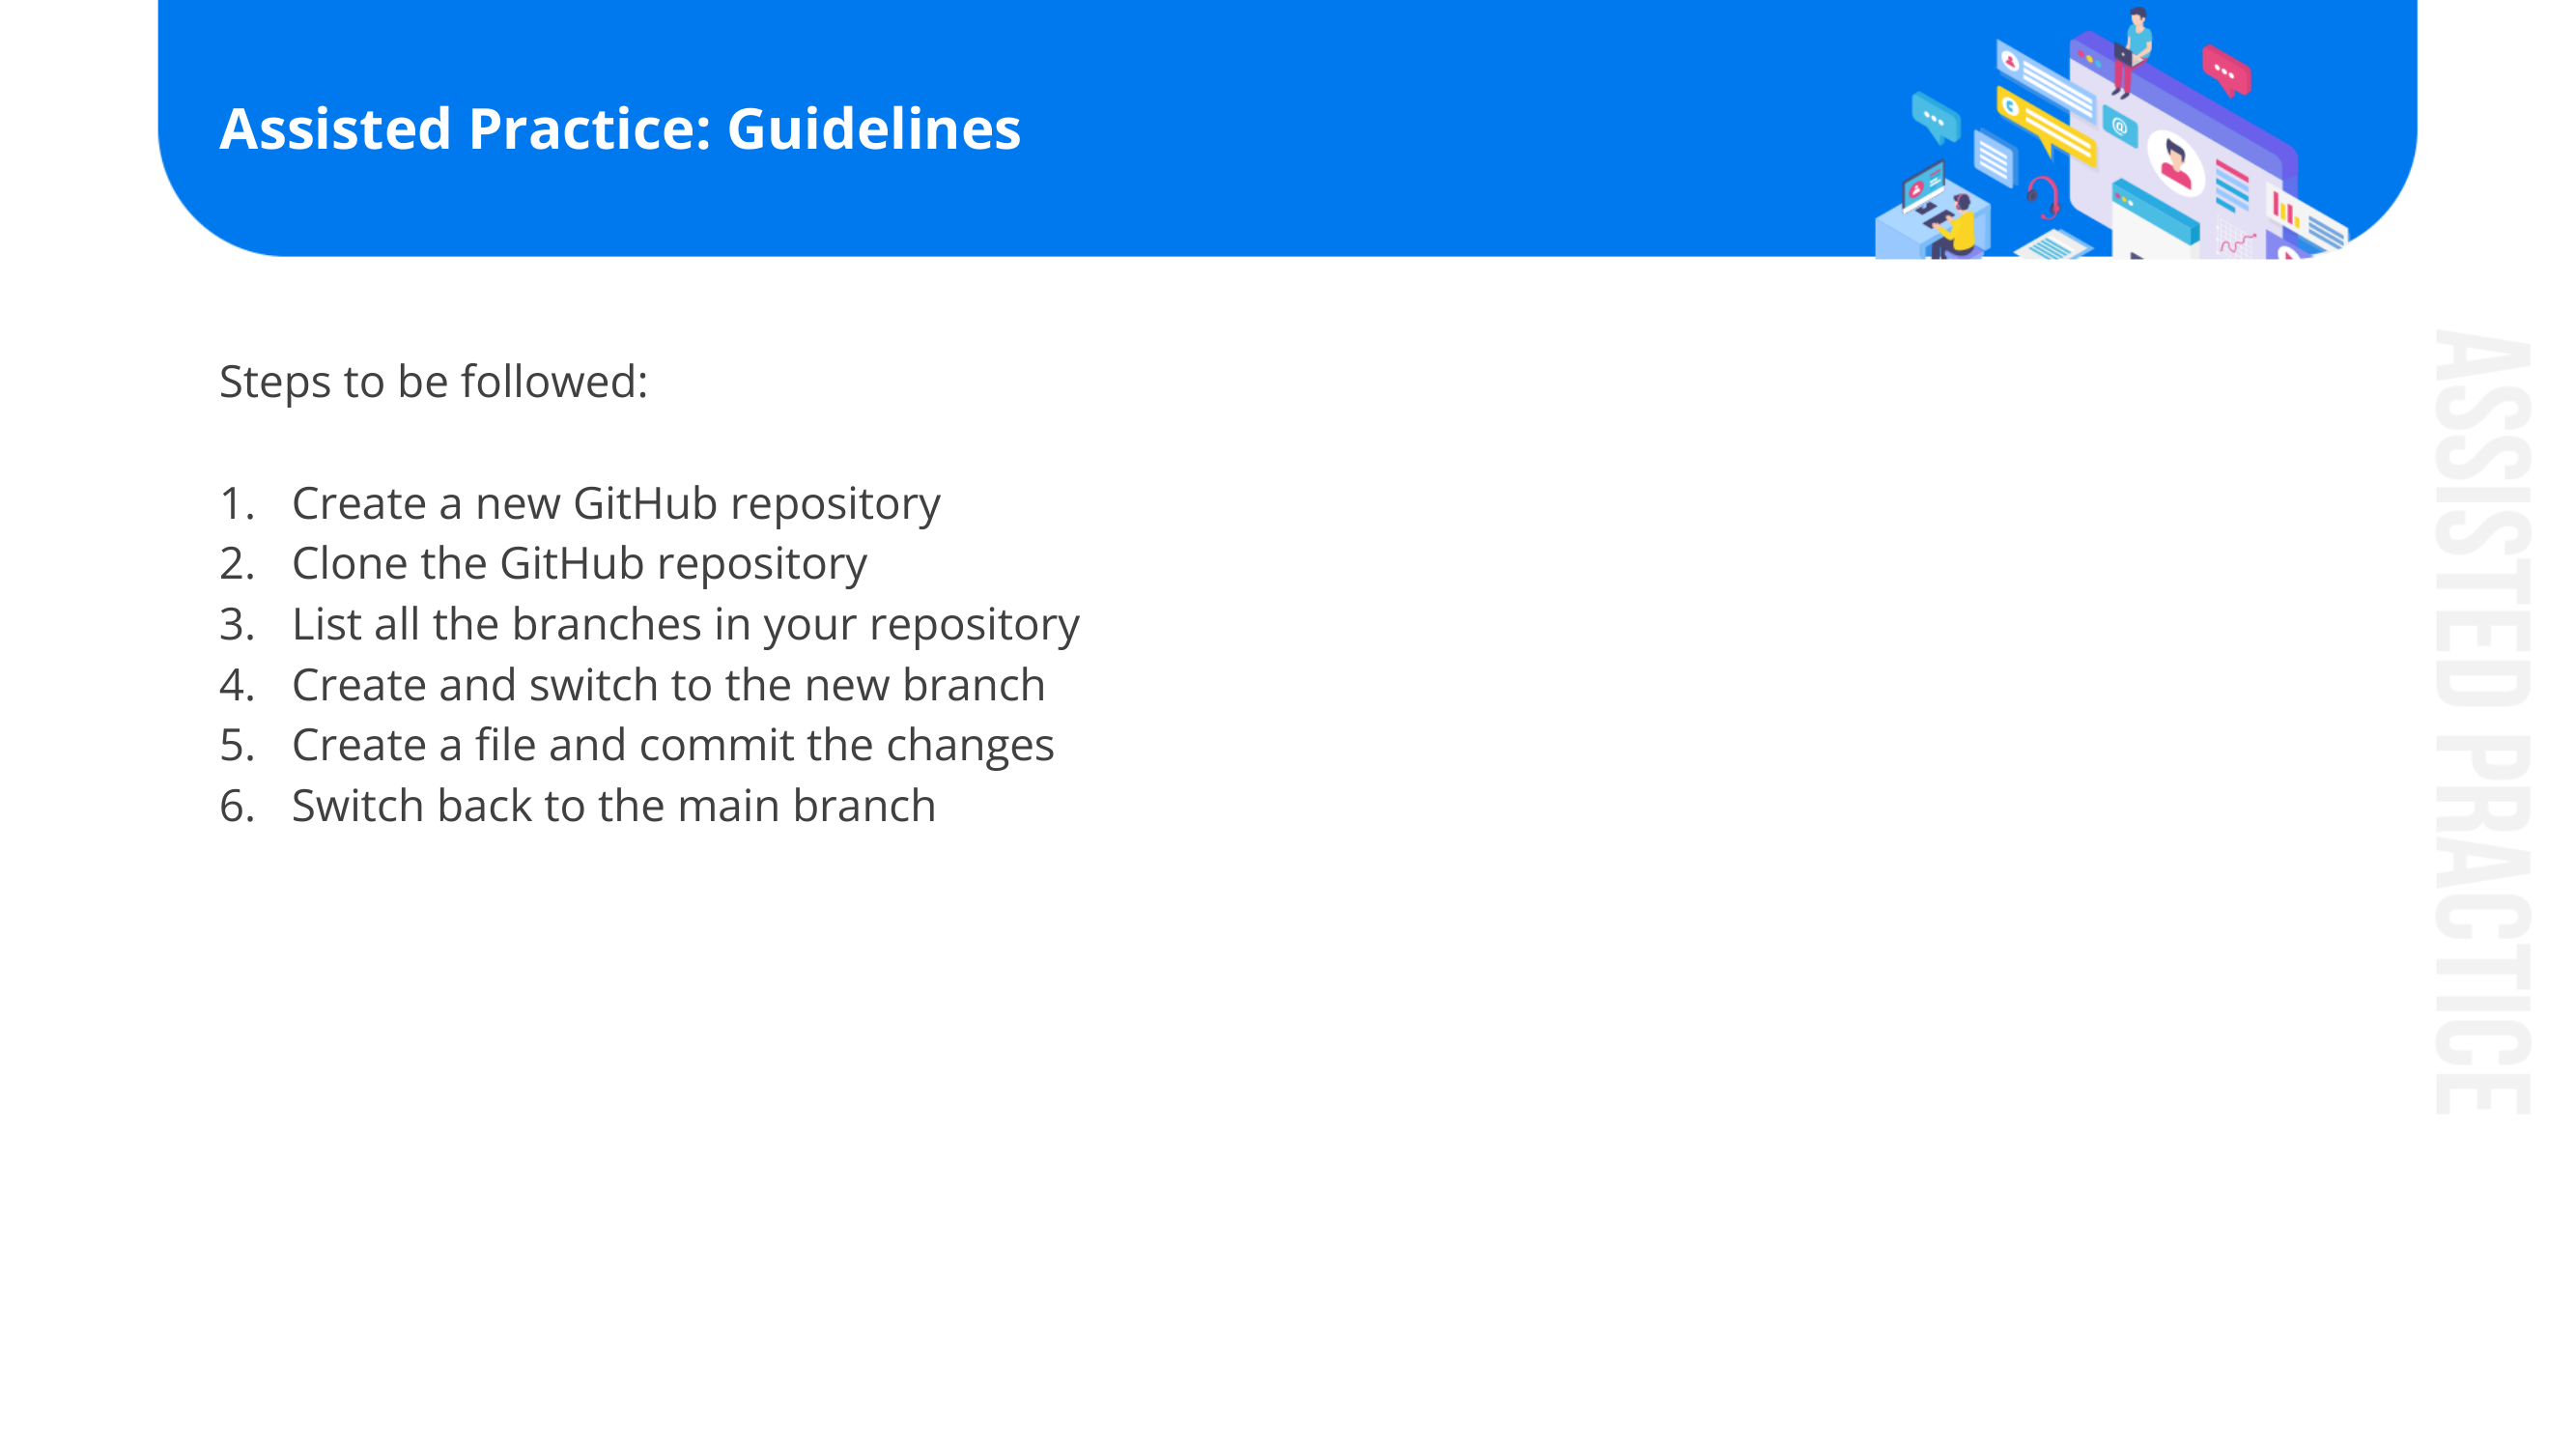

Assisted Practice: Guidelines
Steps to be followed:

Create a new GitHub repository
Clone the GitHub repository
List all the branches in your repository
Create and switch to the new branch
Create a file and commit the changes
Switch back to the main branch